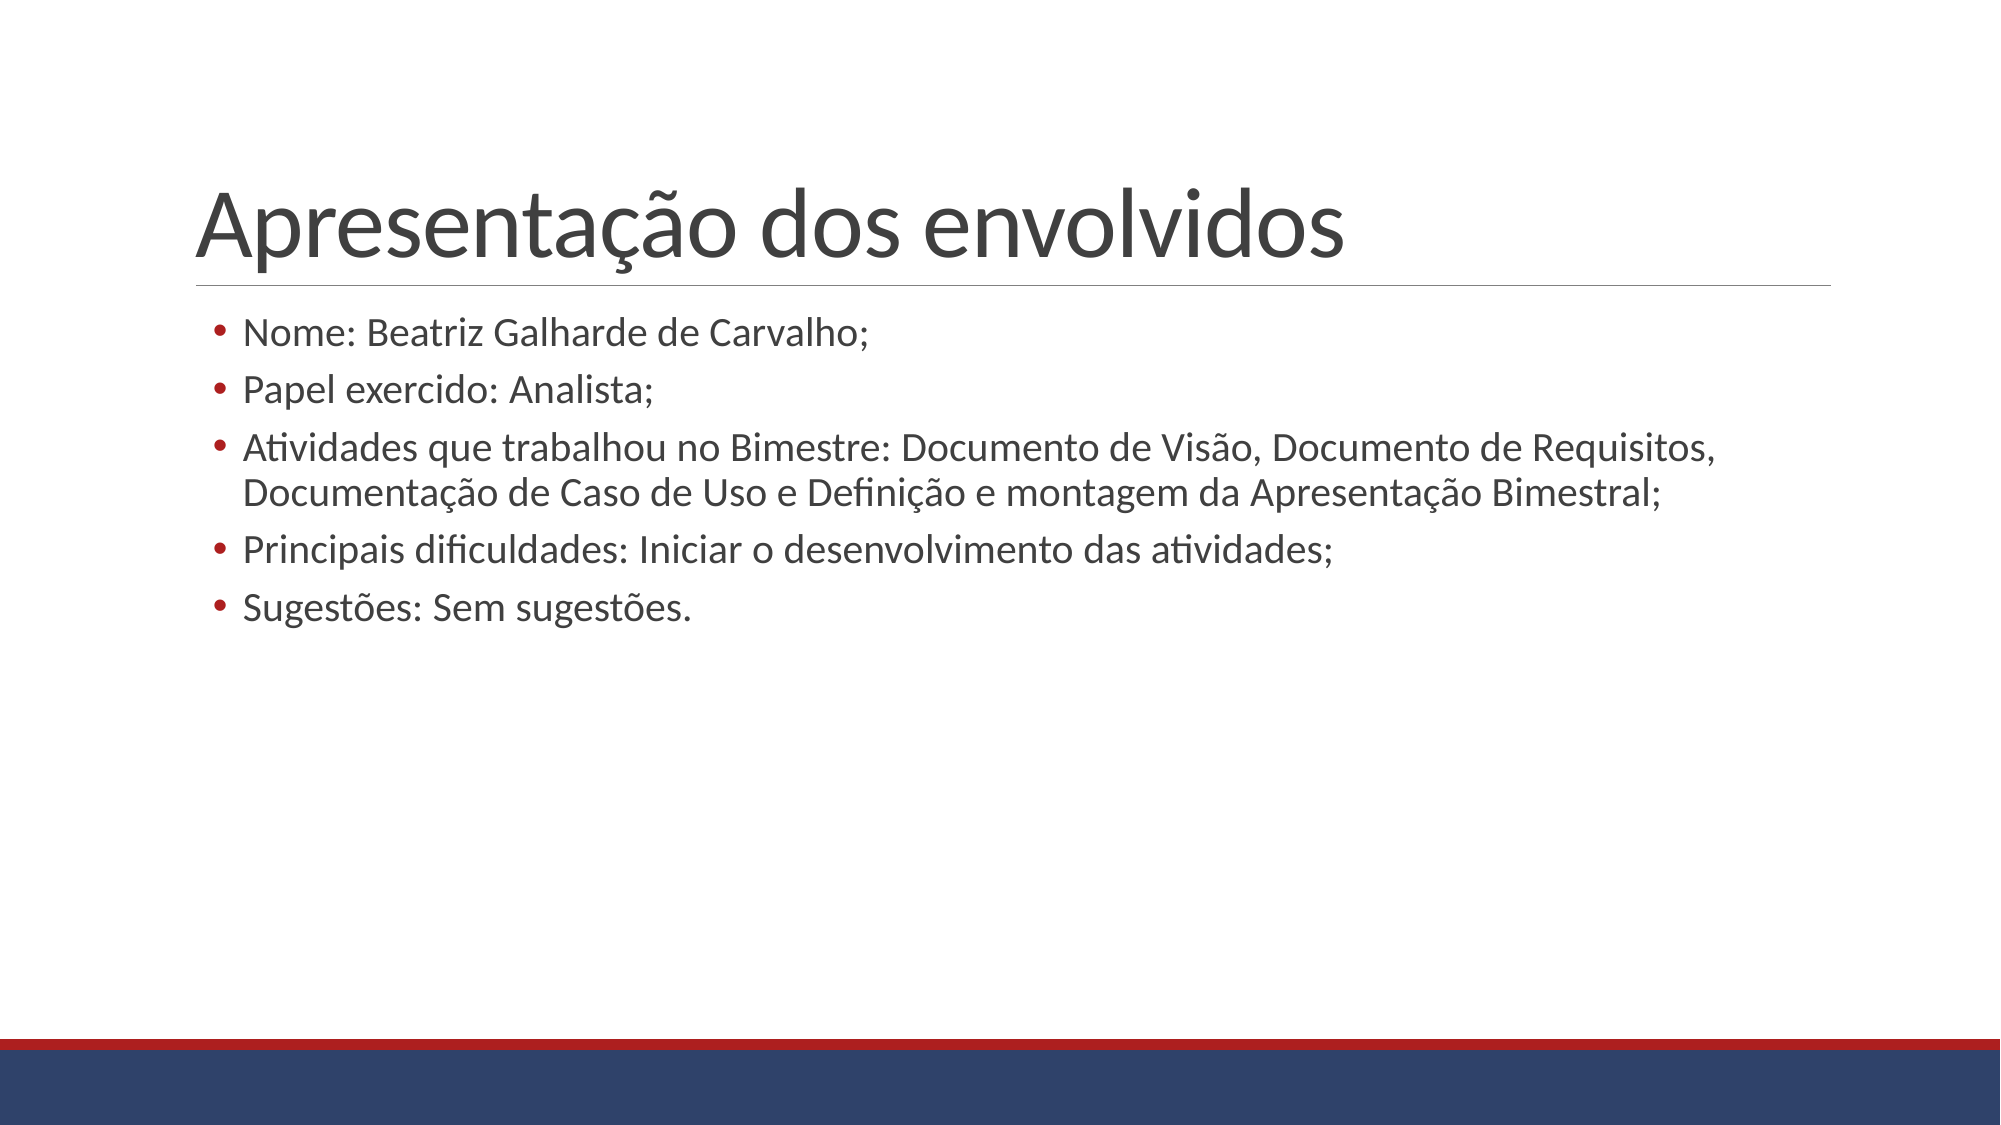

# Apresentação dos envolvidos
Nome: Beatriz Galharde de Carvalho;
Papel exercido: Analista;
Atividades que trabalhou no Bimestre: Documento de Visão, Documento de Requisitos, Documentação de Caso de Uso e Definição e montagem da Apresentação Bimestral;
Principais dificuldades: Iniciar o desenvolvimento das atividades;
Sugestões: Sem sugestões.